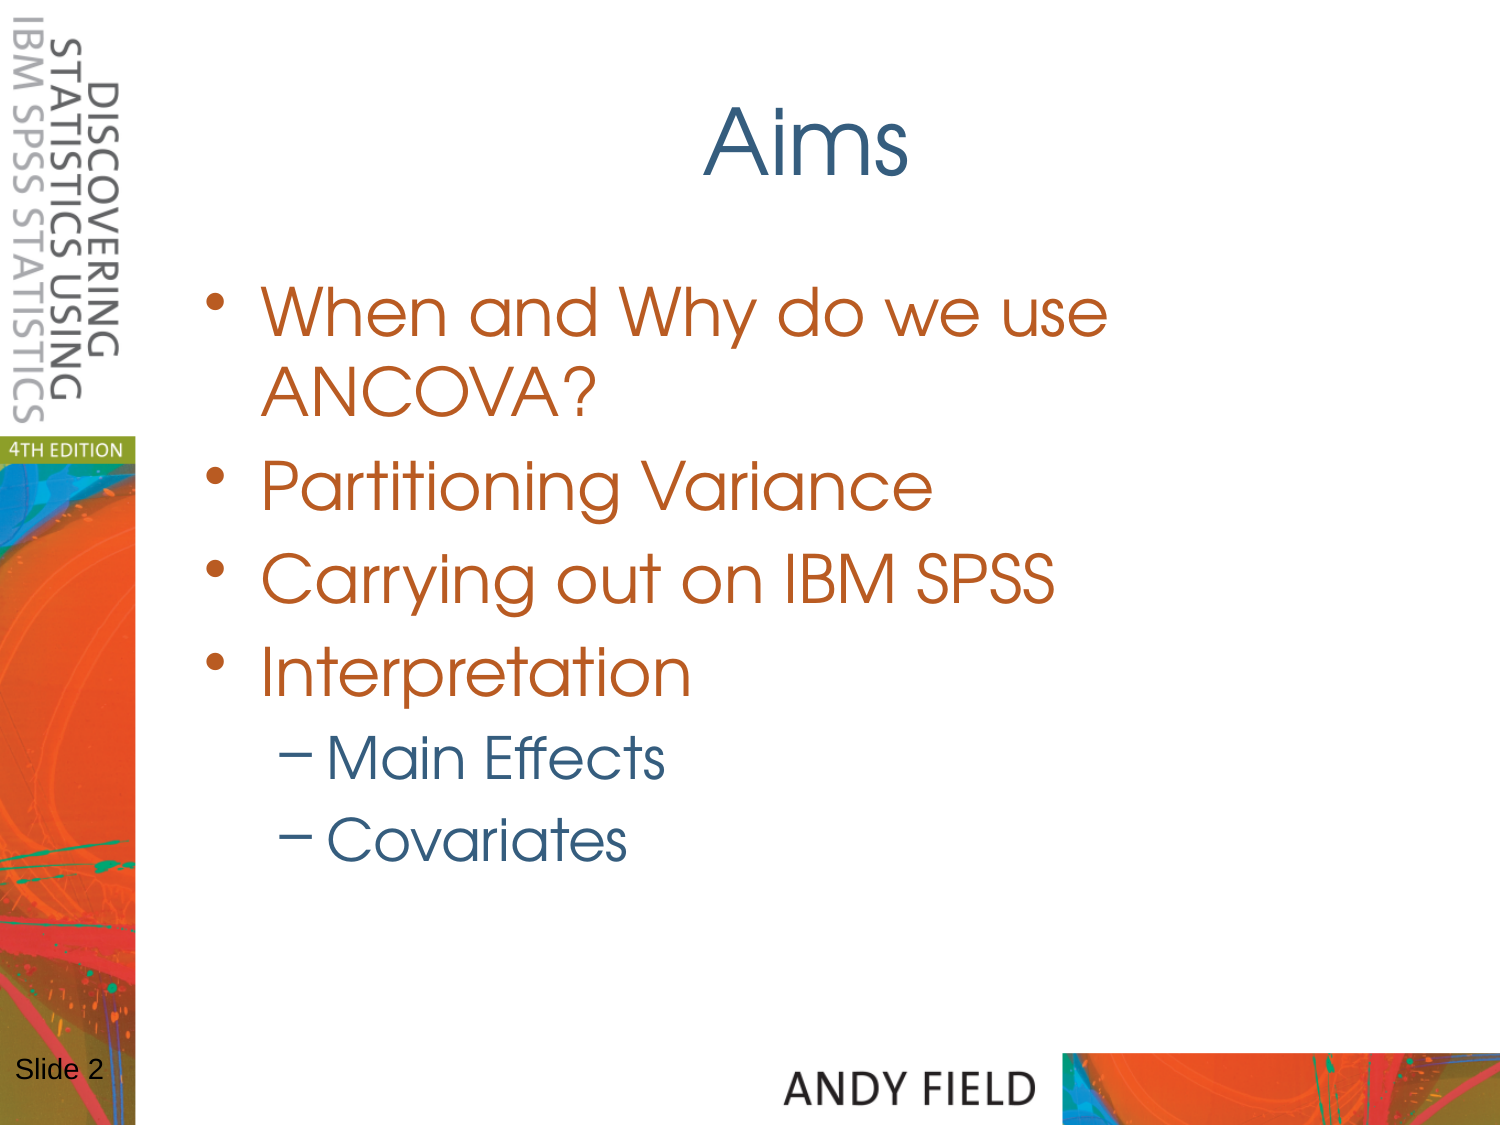

# Aims
When and Why do we use ANCOVA?
Partitioning Variance
Carrying out on IBM SPSS
Interpretation
Main Effects
Covariates
Slide 2